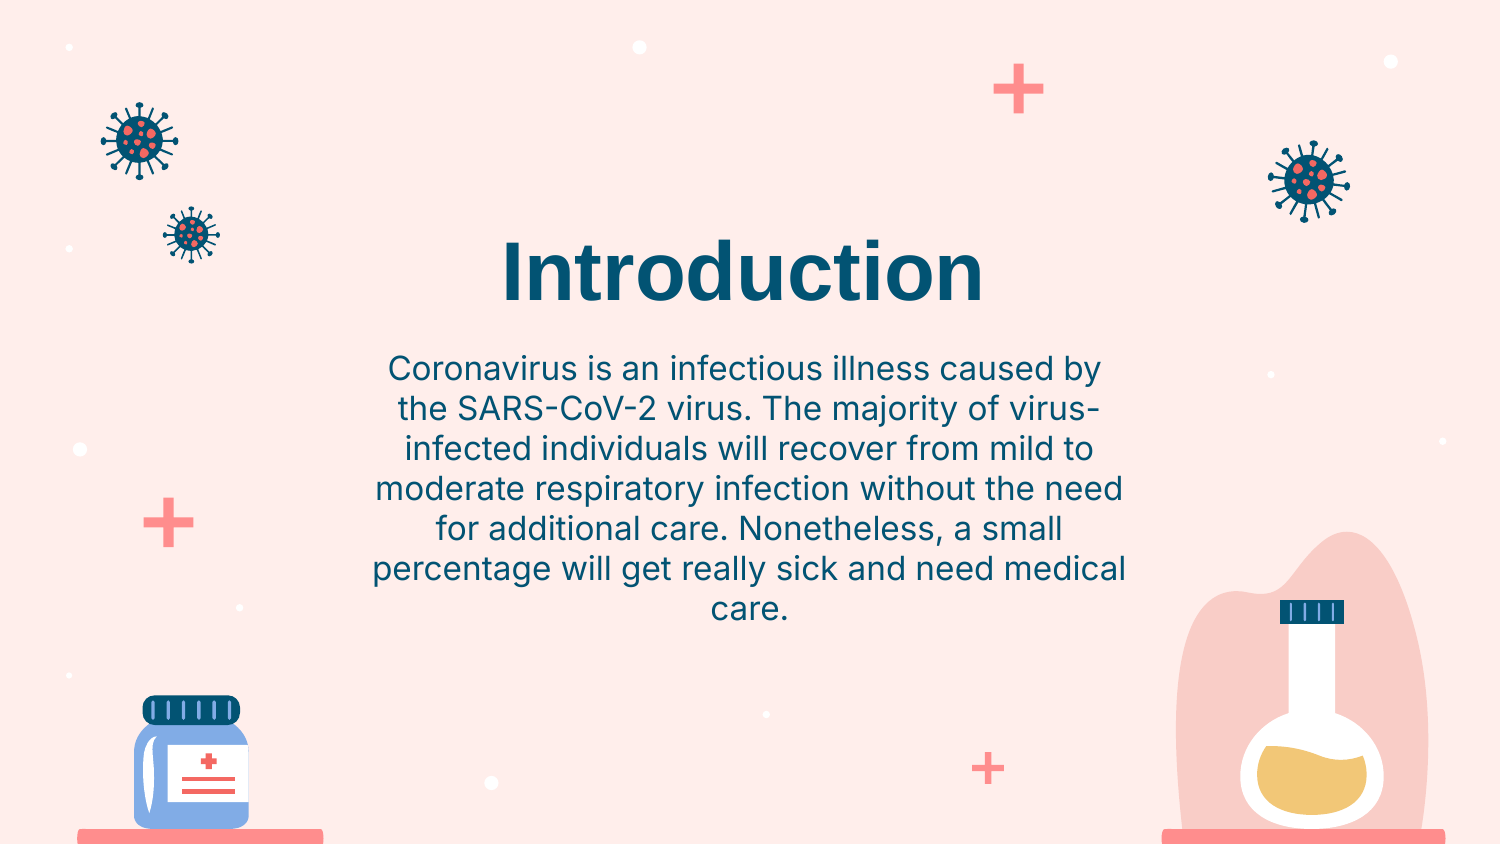

# Introduction

Coronavirus is an infectious illness caused by  the SARS-CoV-2 virus. The majority of virus-infected individuals will recover from mild to moderate respiratory infection without the need for additional care. Nonetheless, a small percentage will get really sick and need medical care.